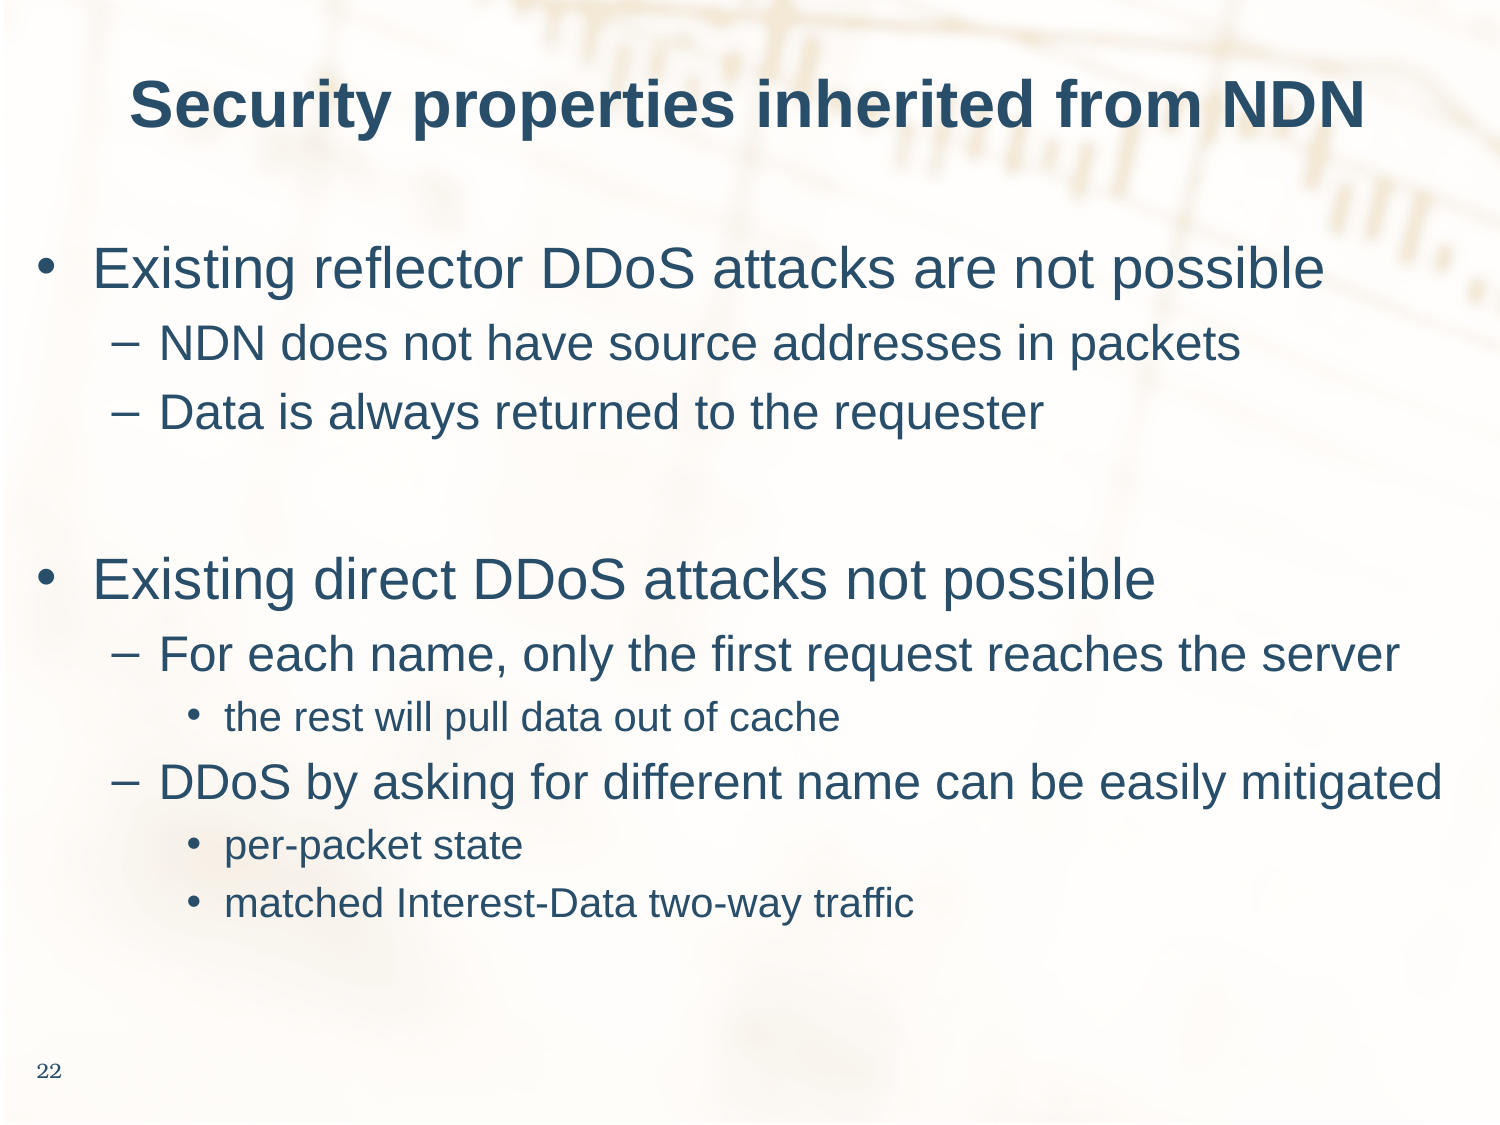

# Security properties inherited from NDN
Existing reflector DDoS attacks are not possible
NDN does not have source addresses in packets
Data is always returned to the requester

Existing direct DDoS attacks not possible
For each name, only the first request reaches the server
the rest will pull data out of cache
DDoS by asking for different name can be easily mitigated
per-packet state
matched Interest-Data two-way traffic

22